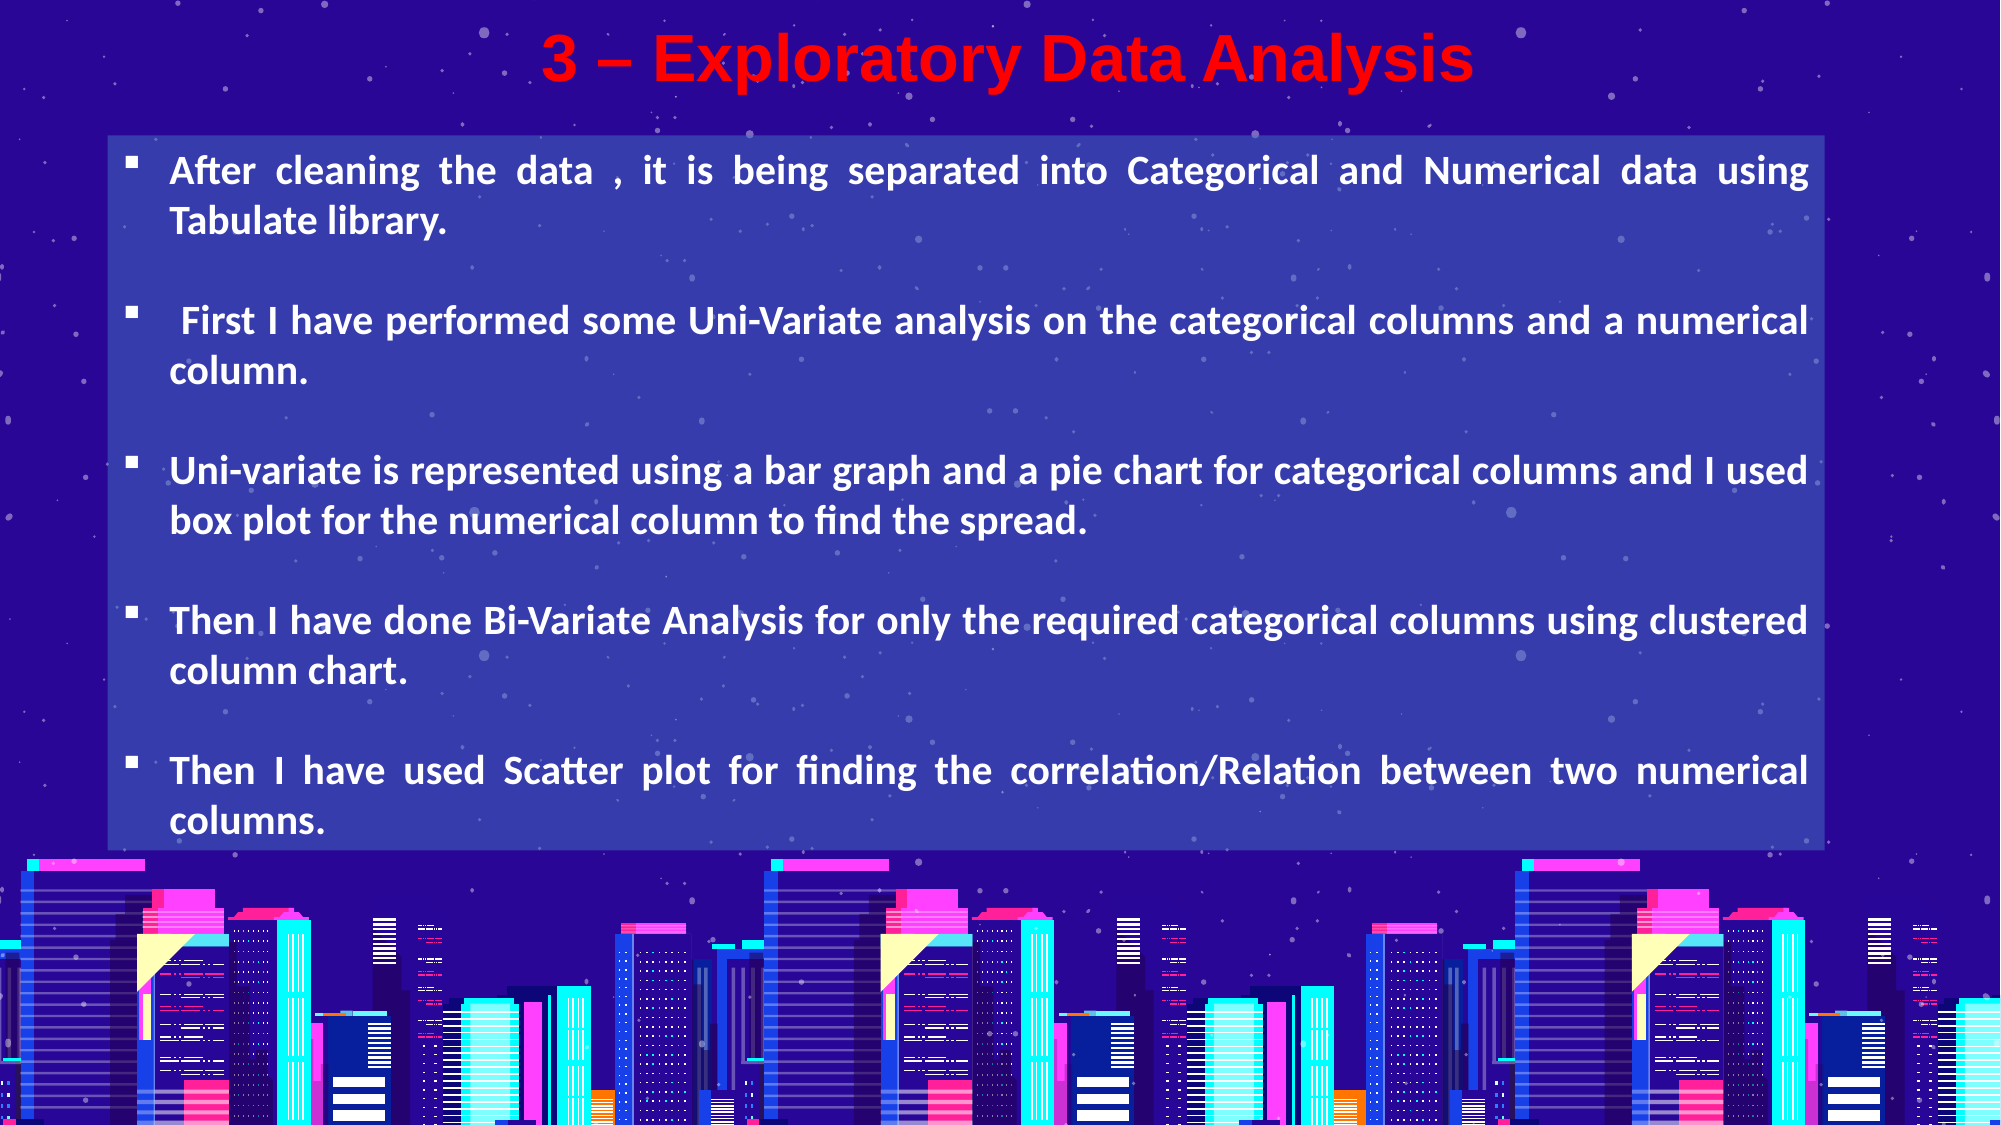

3 – Exploratory Data Analysis
After cleaning the data , it is being separated into Categorical and Numerical data using Tabulate library.

 First I have performed some Uni-Variate analysis on the categorical columns and a numerical column.

Uni-variate is represented using a bar graph and a pie chart for categorical columns and I used box plot for the numerical column to find the spread.

Then I have done Bi-Variate Analysis for only the required categorical columns using clustered column chart.

Then I have used Scatter plot for finding the correlation/Relation between two numerical columns.